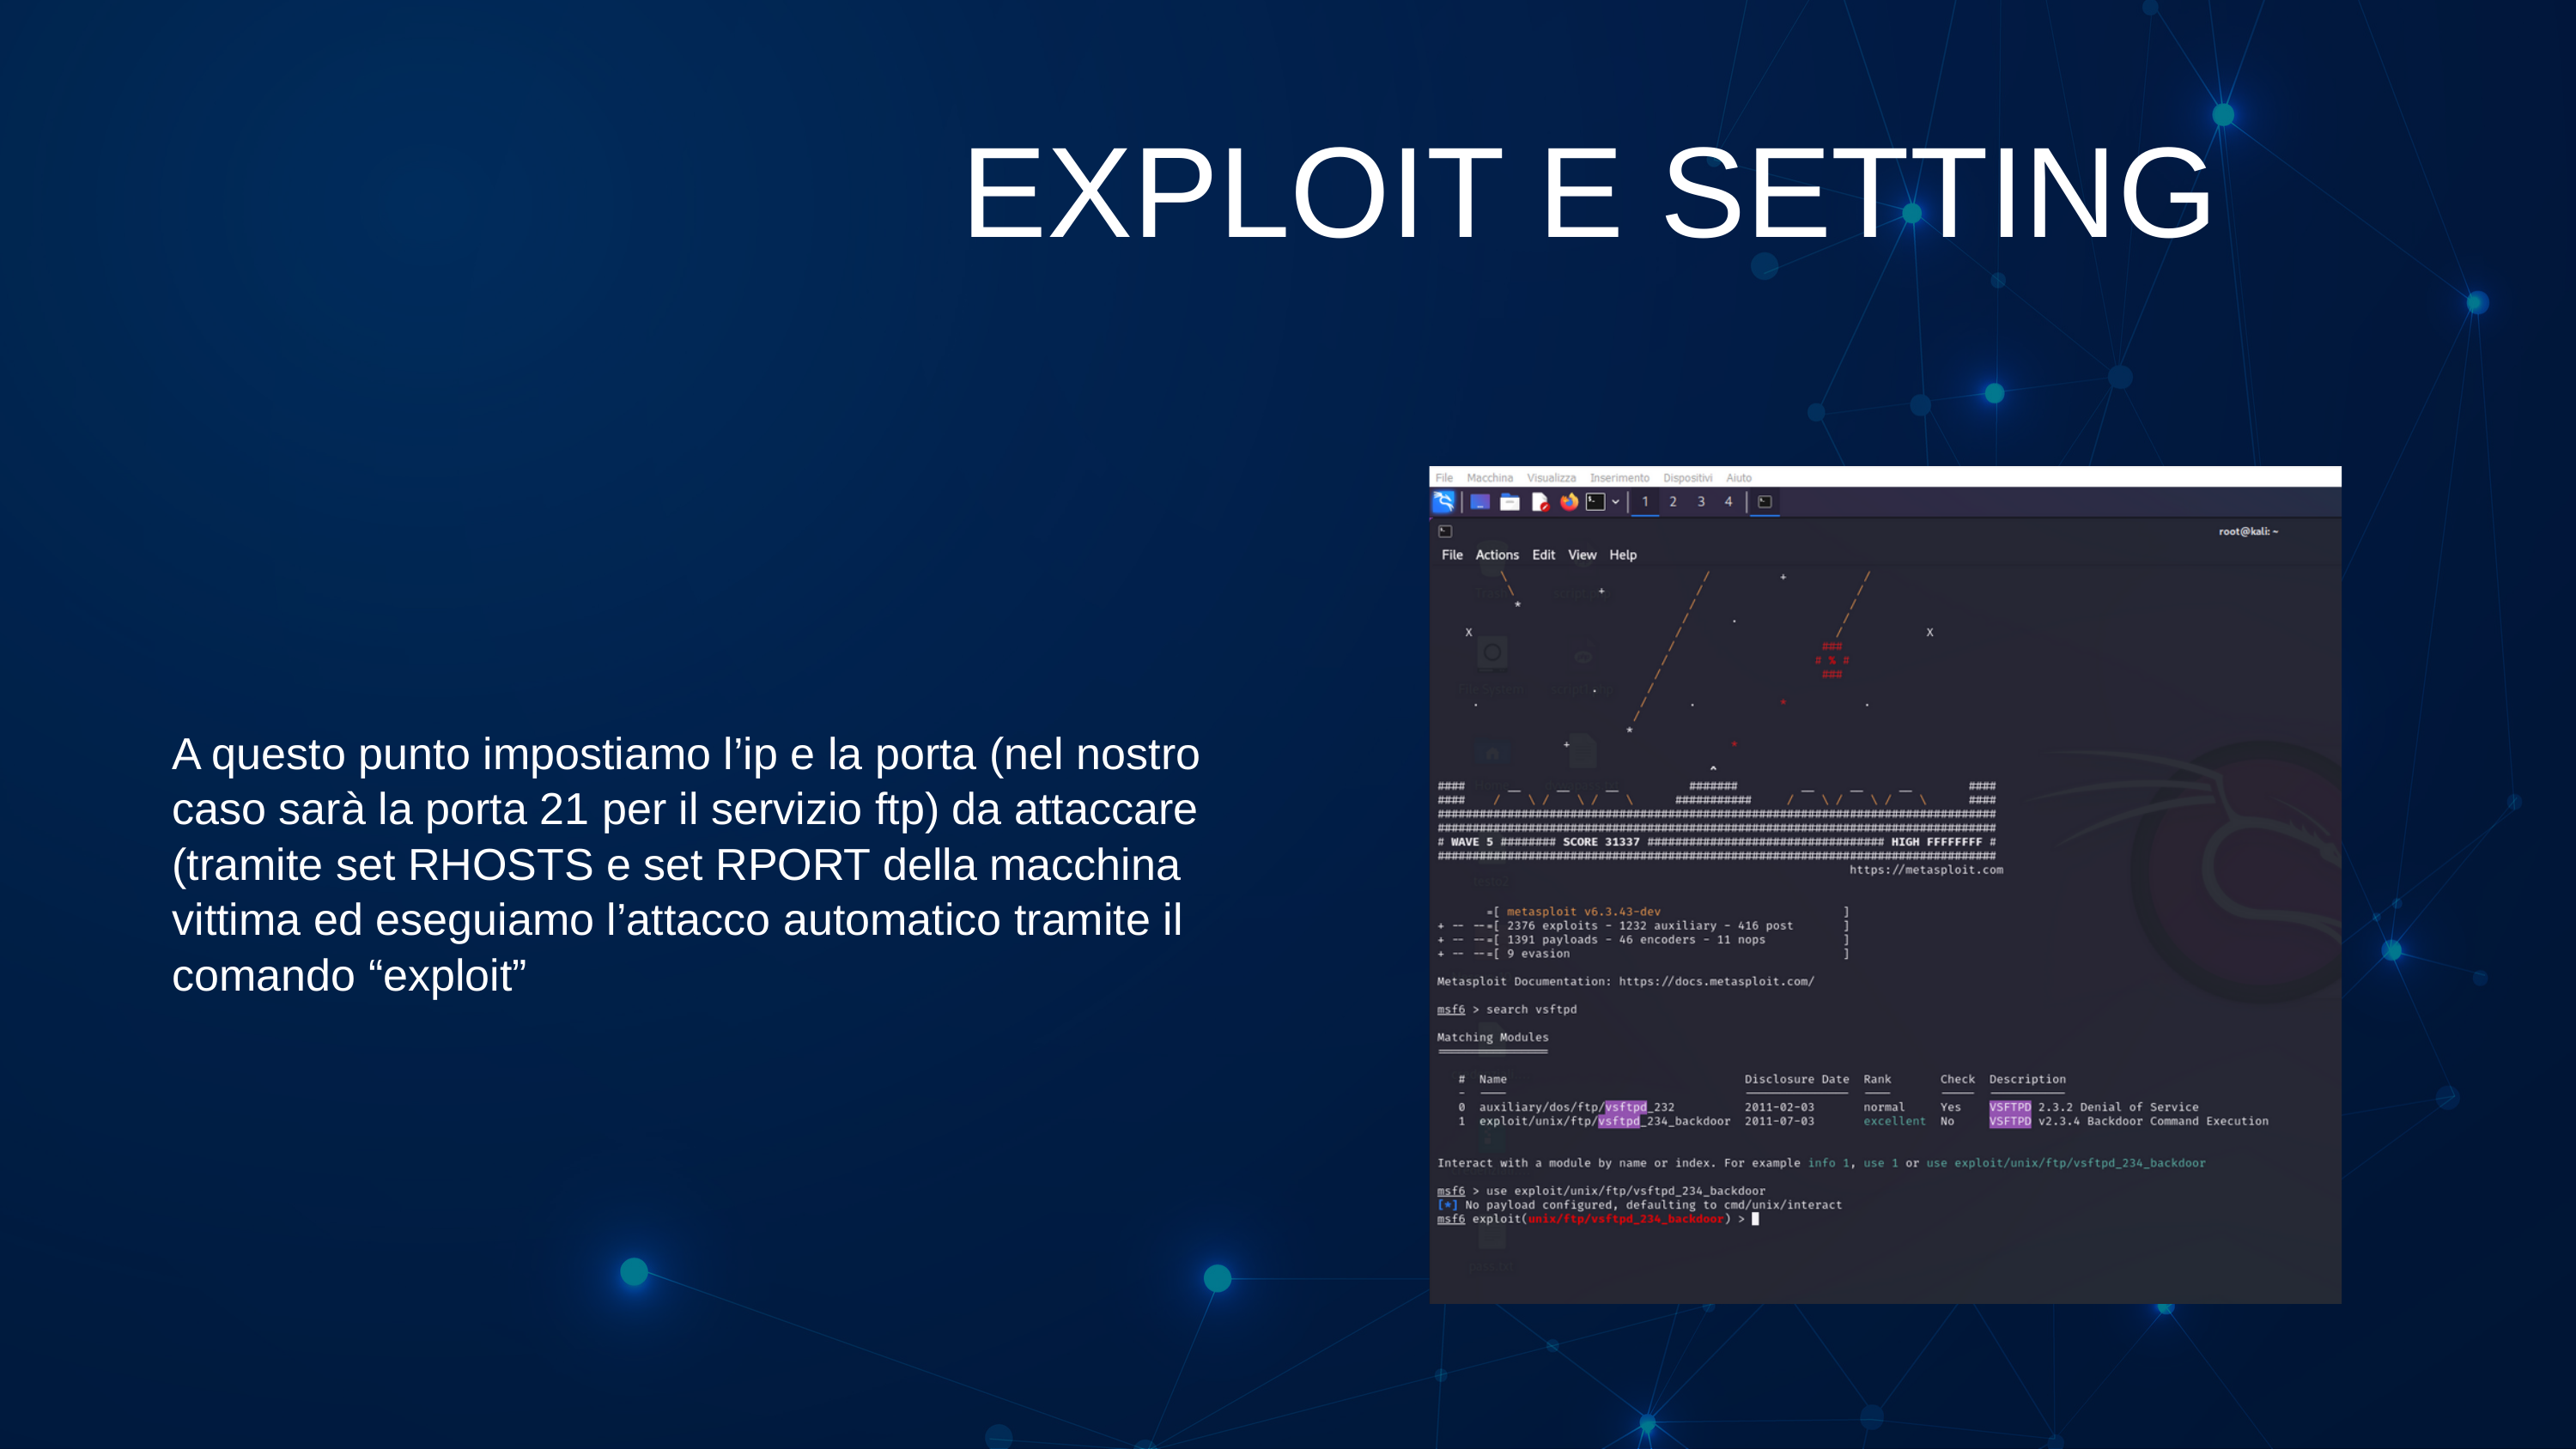

EXPLOIT E SETTING

A questo punto impostiamo l’ip e la porta (nel nostro caso sarà la porta 21 per il servizio ftp) da attaccare (tramite set RHOSTS e set RPORT della macchina vittima ed eseguiamo l’attacco automatico tramite il comando “exploit”